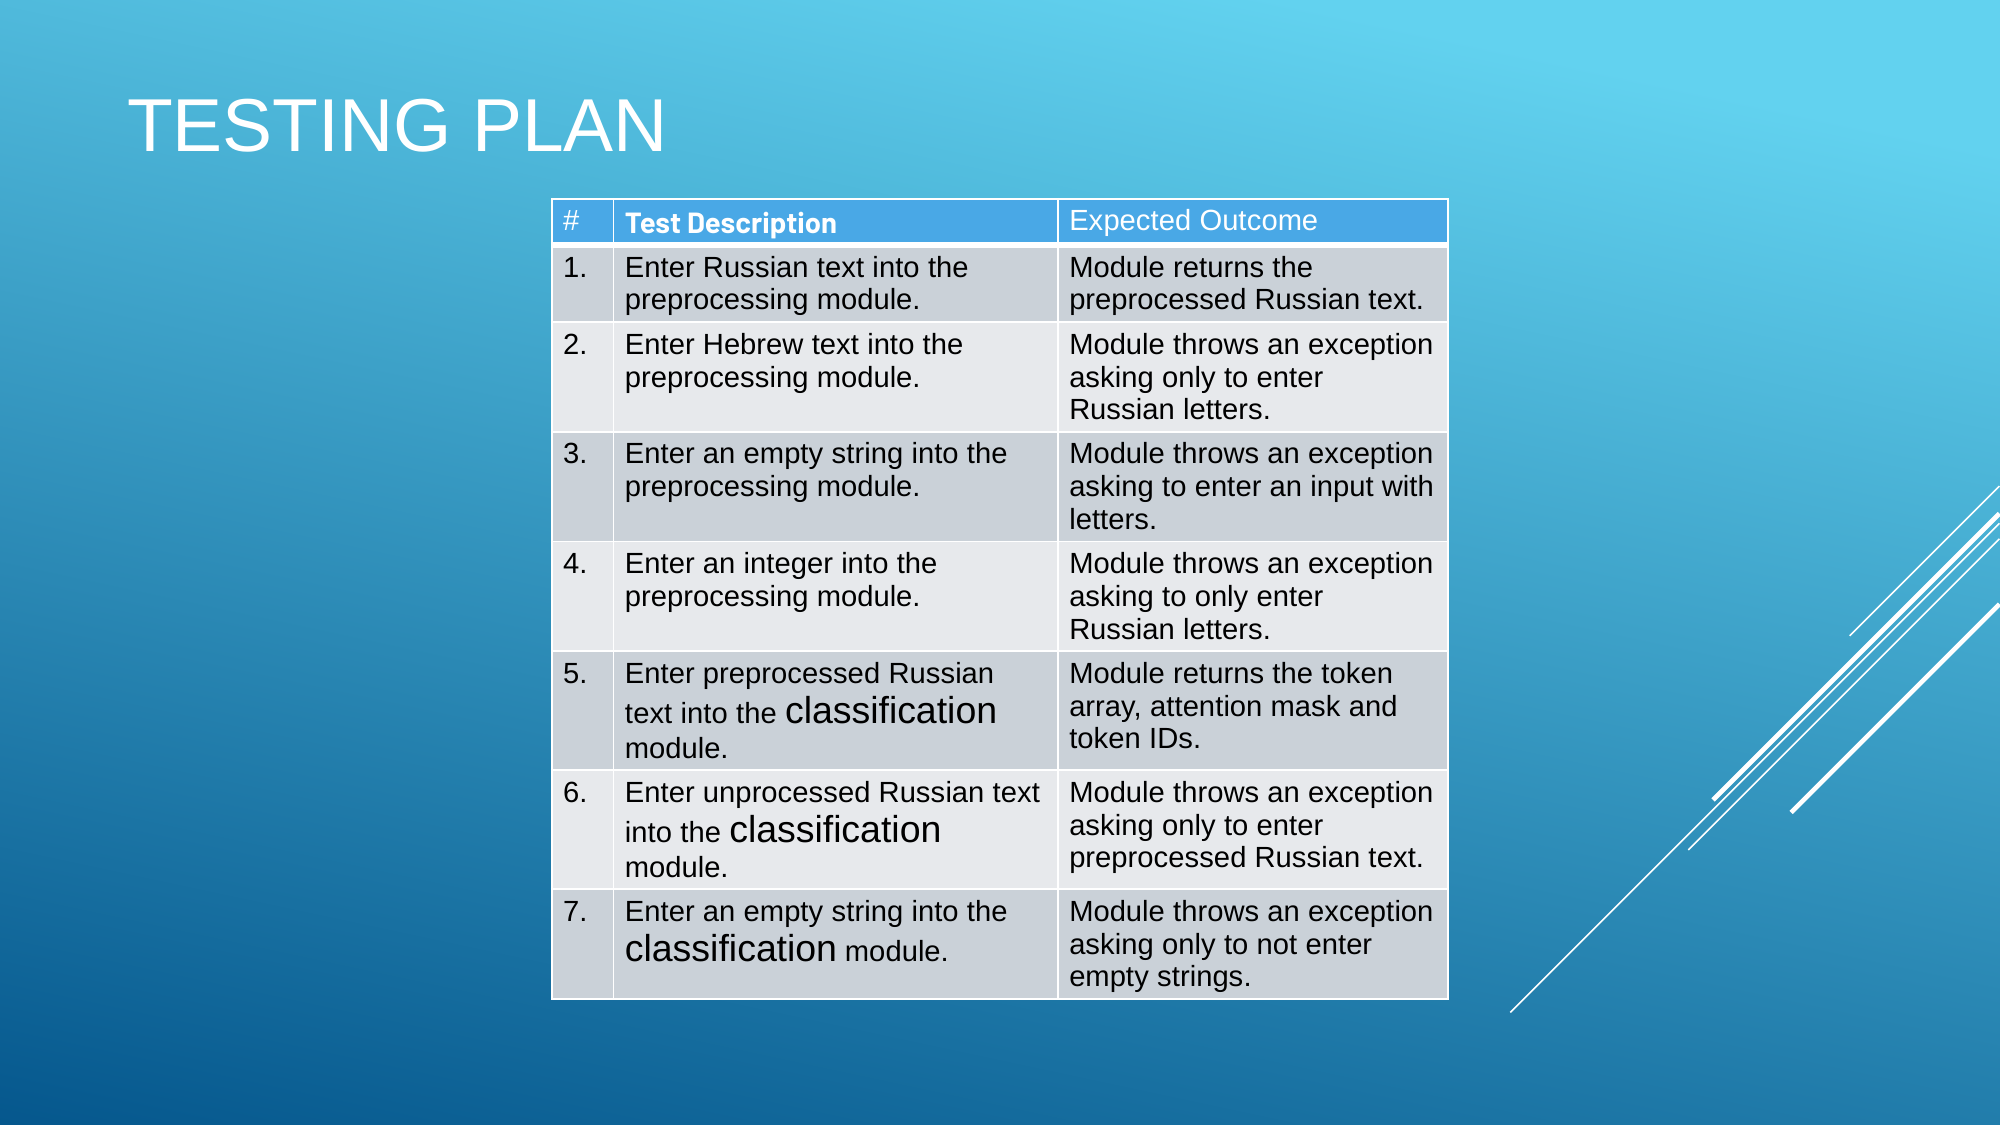

# TESTING PLAN
| # | Test Description | Expected Outcome |
| --- | --- | --- |
| 1. | Enter Russian text into the preprocessing module. | Module returns the preprocessed Russian text. |
| 2. | Enter Hebrew text into the preprocessing module. | Module throws an exception asking only to enter Russian letters. |
| 3. | Enter an empty string into the preprocessing module. | Module throws an exception asking to enter an input with letters. |
| 4. | Enter an integer into the preprocessing module. | Module throws an exception asking to only enter Russian letters. |
| 5. | Enter preprocessed Russian text into the classification module. | Module returns the token array, attention mask and token IDs. |
| 6. | Enter unprocessed Russian text into the classification module. | Module throws an exception asking only to enter preprocessed Russian text. |
| 7. | Enter an empty string into the classification module. | Module throws an exception asking only to not enter empty strings. |